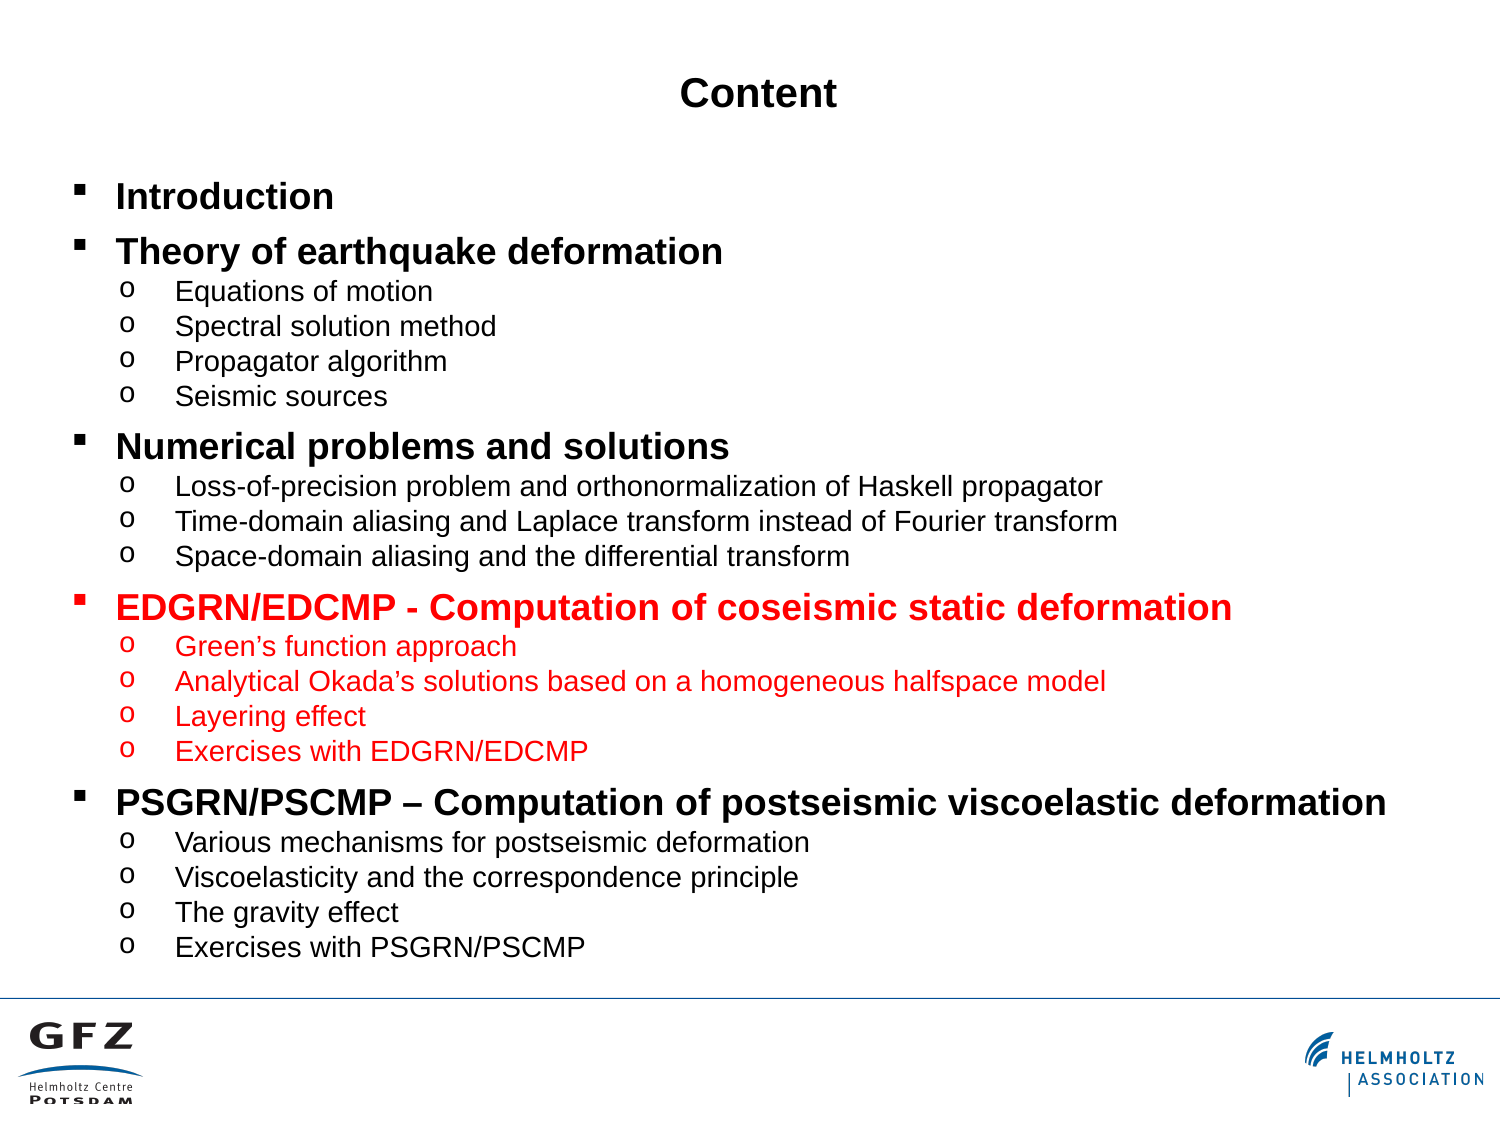

Content

Introduction
Theory of earthquake deformation
Equations of motion
Spectral solution method
Propagator algorithm
Seismic sources
Numerical problems and solutions
Loss-of-precision problem and orthonormalization of Haskell propagator
Time-domain aliasing and Laplace transform instead of Fourier transform
Space-domain aliasing and the differential transform
EDGRN/EDCMP - Computation of coseismic static deformation
Green’s function approach
Analytical Okada’s solutions based on a homogeneous halfspace model
Layering effect
Exercises with EDGRN/EDCMP
PSGRN/PSCMP – Computation of postseismic viscoelastic deformation
Various mechanisms for postseismic deformation
Viscoelasticity and the correspondence principle
The gravity effect
Exercises with PSGRN/PSCMP